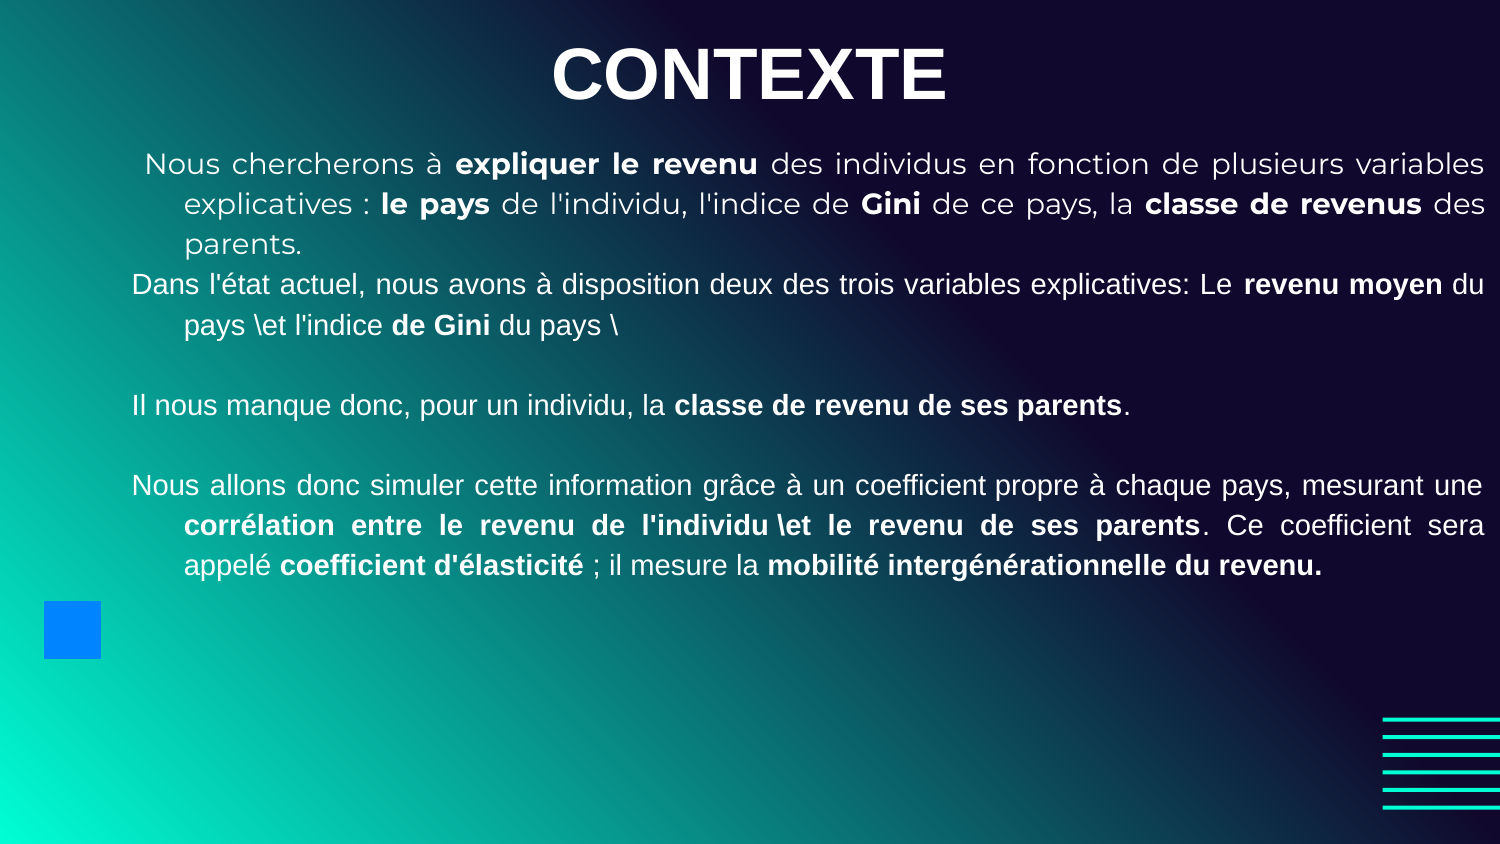

# CONTEXTE
 Nous chercherons à expliquer le revenu des individus en fonction de plusieurs variables explicatives : le pays de l'individu, l'indice de Gini de ce pays, la classe de revenus des parents.
Dans l'état actuel, nous avons à disposition deux des trois variables explicatives: Le revenu moyen du pays \et l'indice de Gini du pays \

Il nous manque donc, pour un individu, la classe de revenu de ses parents.

Nous allons donc simuler cette information grâce à un coefficient propre à chaque pays, mesurant une corrélation entre le revenu de l'individu \et le revenu de ses parents. Ce coefficient sera appelé coefficient d'élasticité ; il mesure la mobilité intergénérationnelle du revenu.